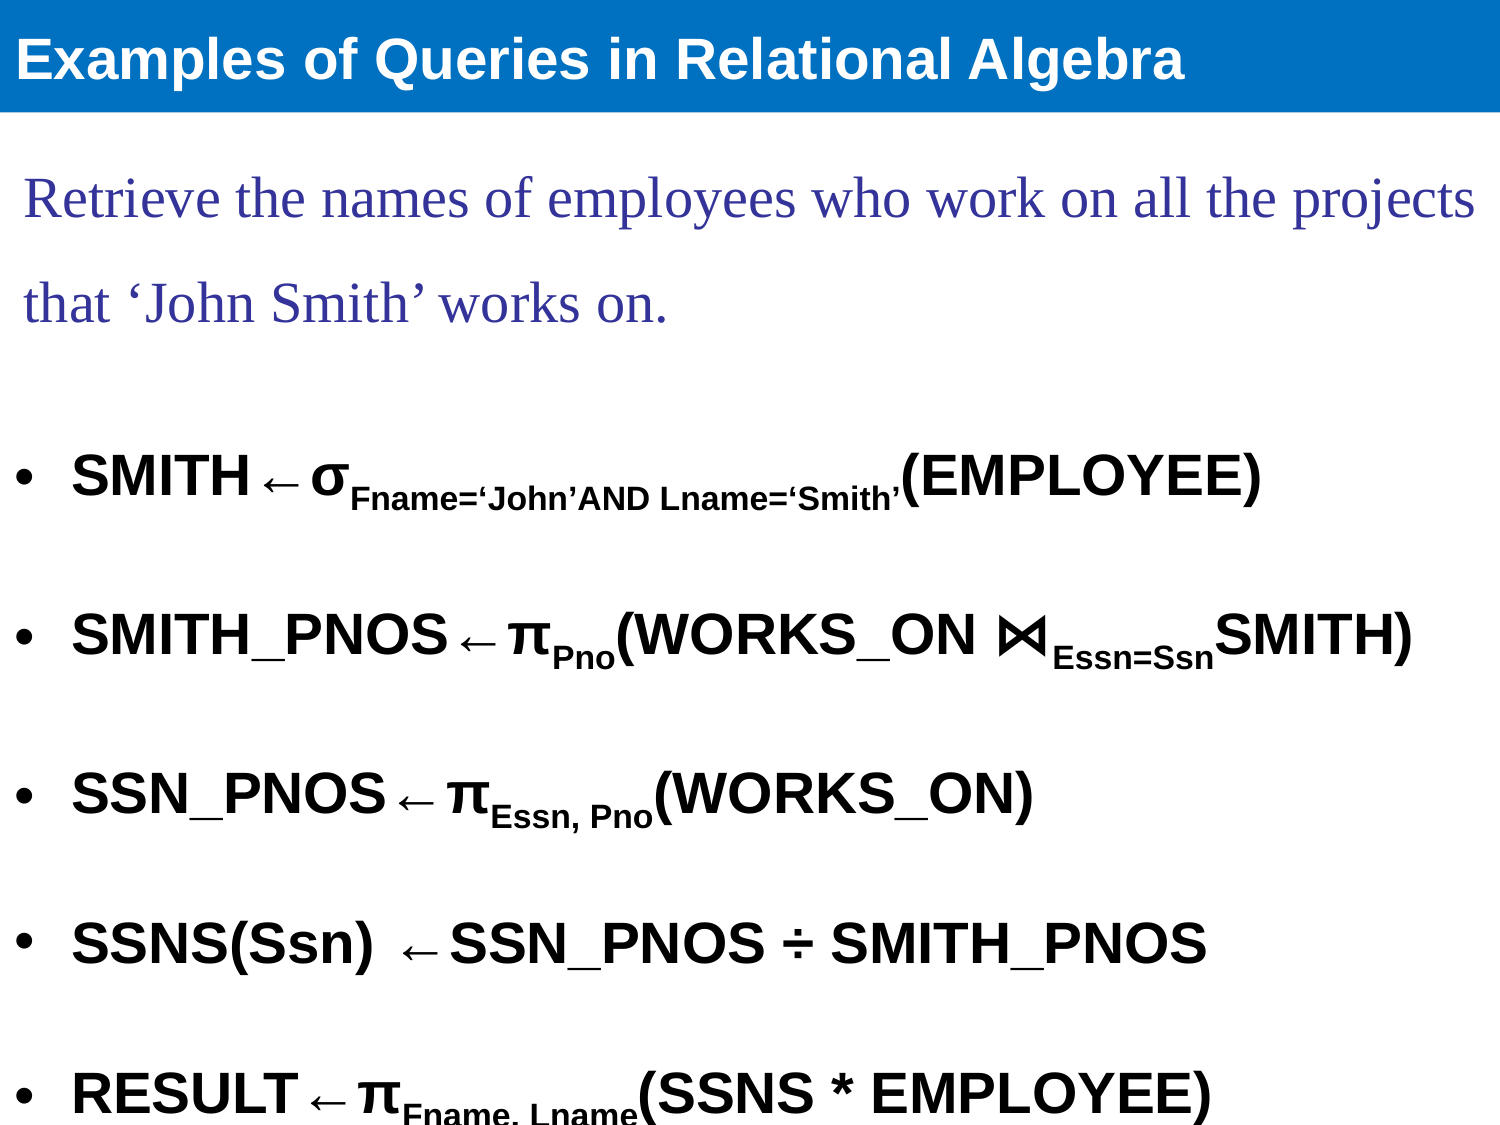

# Examples of Queries in Relational Algebra
Retrieve the names of employees who work on all the projects that ‘John Smith’ works on.
SMITH←σFname=‘John’AND Lname=‘Smith’(EMPLOYEE)
SMITH_PNOS←πPno(WORKS_ON ⋈Essn=SsnSMITH)
SSN_PNOS←πEssn, Pno(WORKS_ON)
SSNS(Ssn) ←SSN_PNOS ÷ SMITH_PNOS
RESULT←πFname, Lname(SSNS * EMPLOYEE)